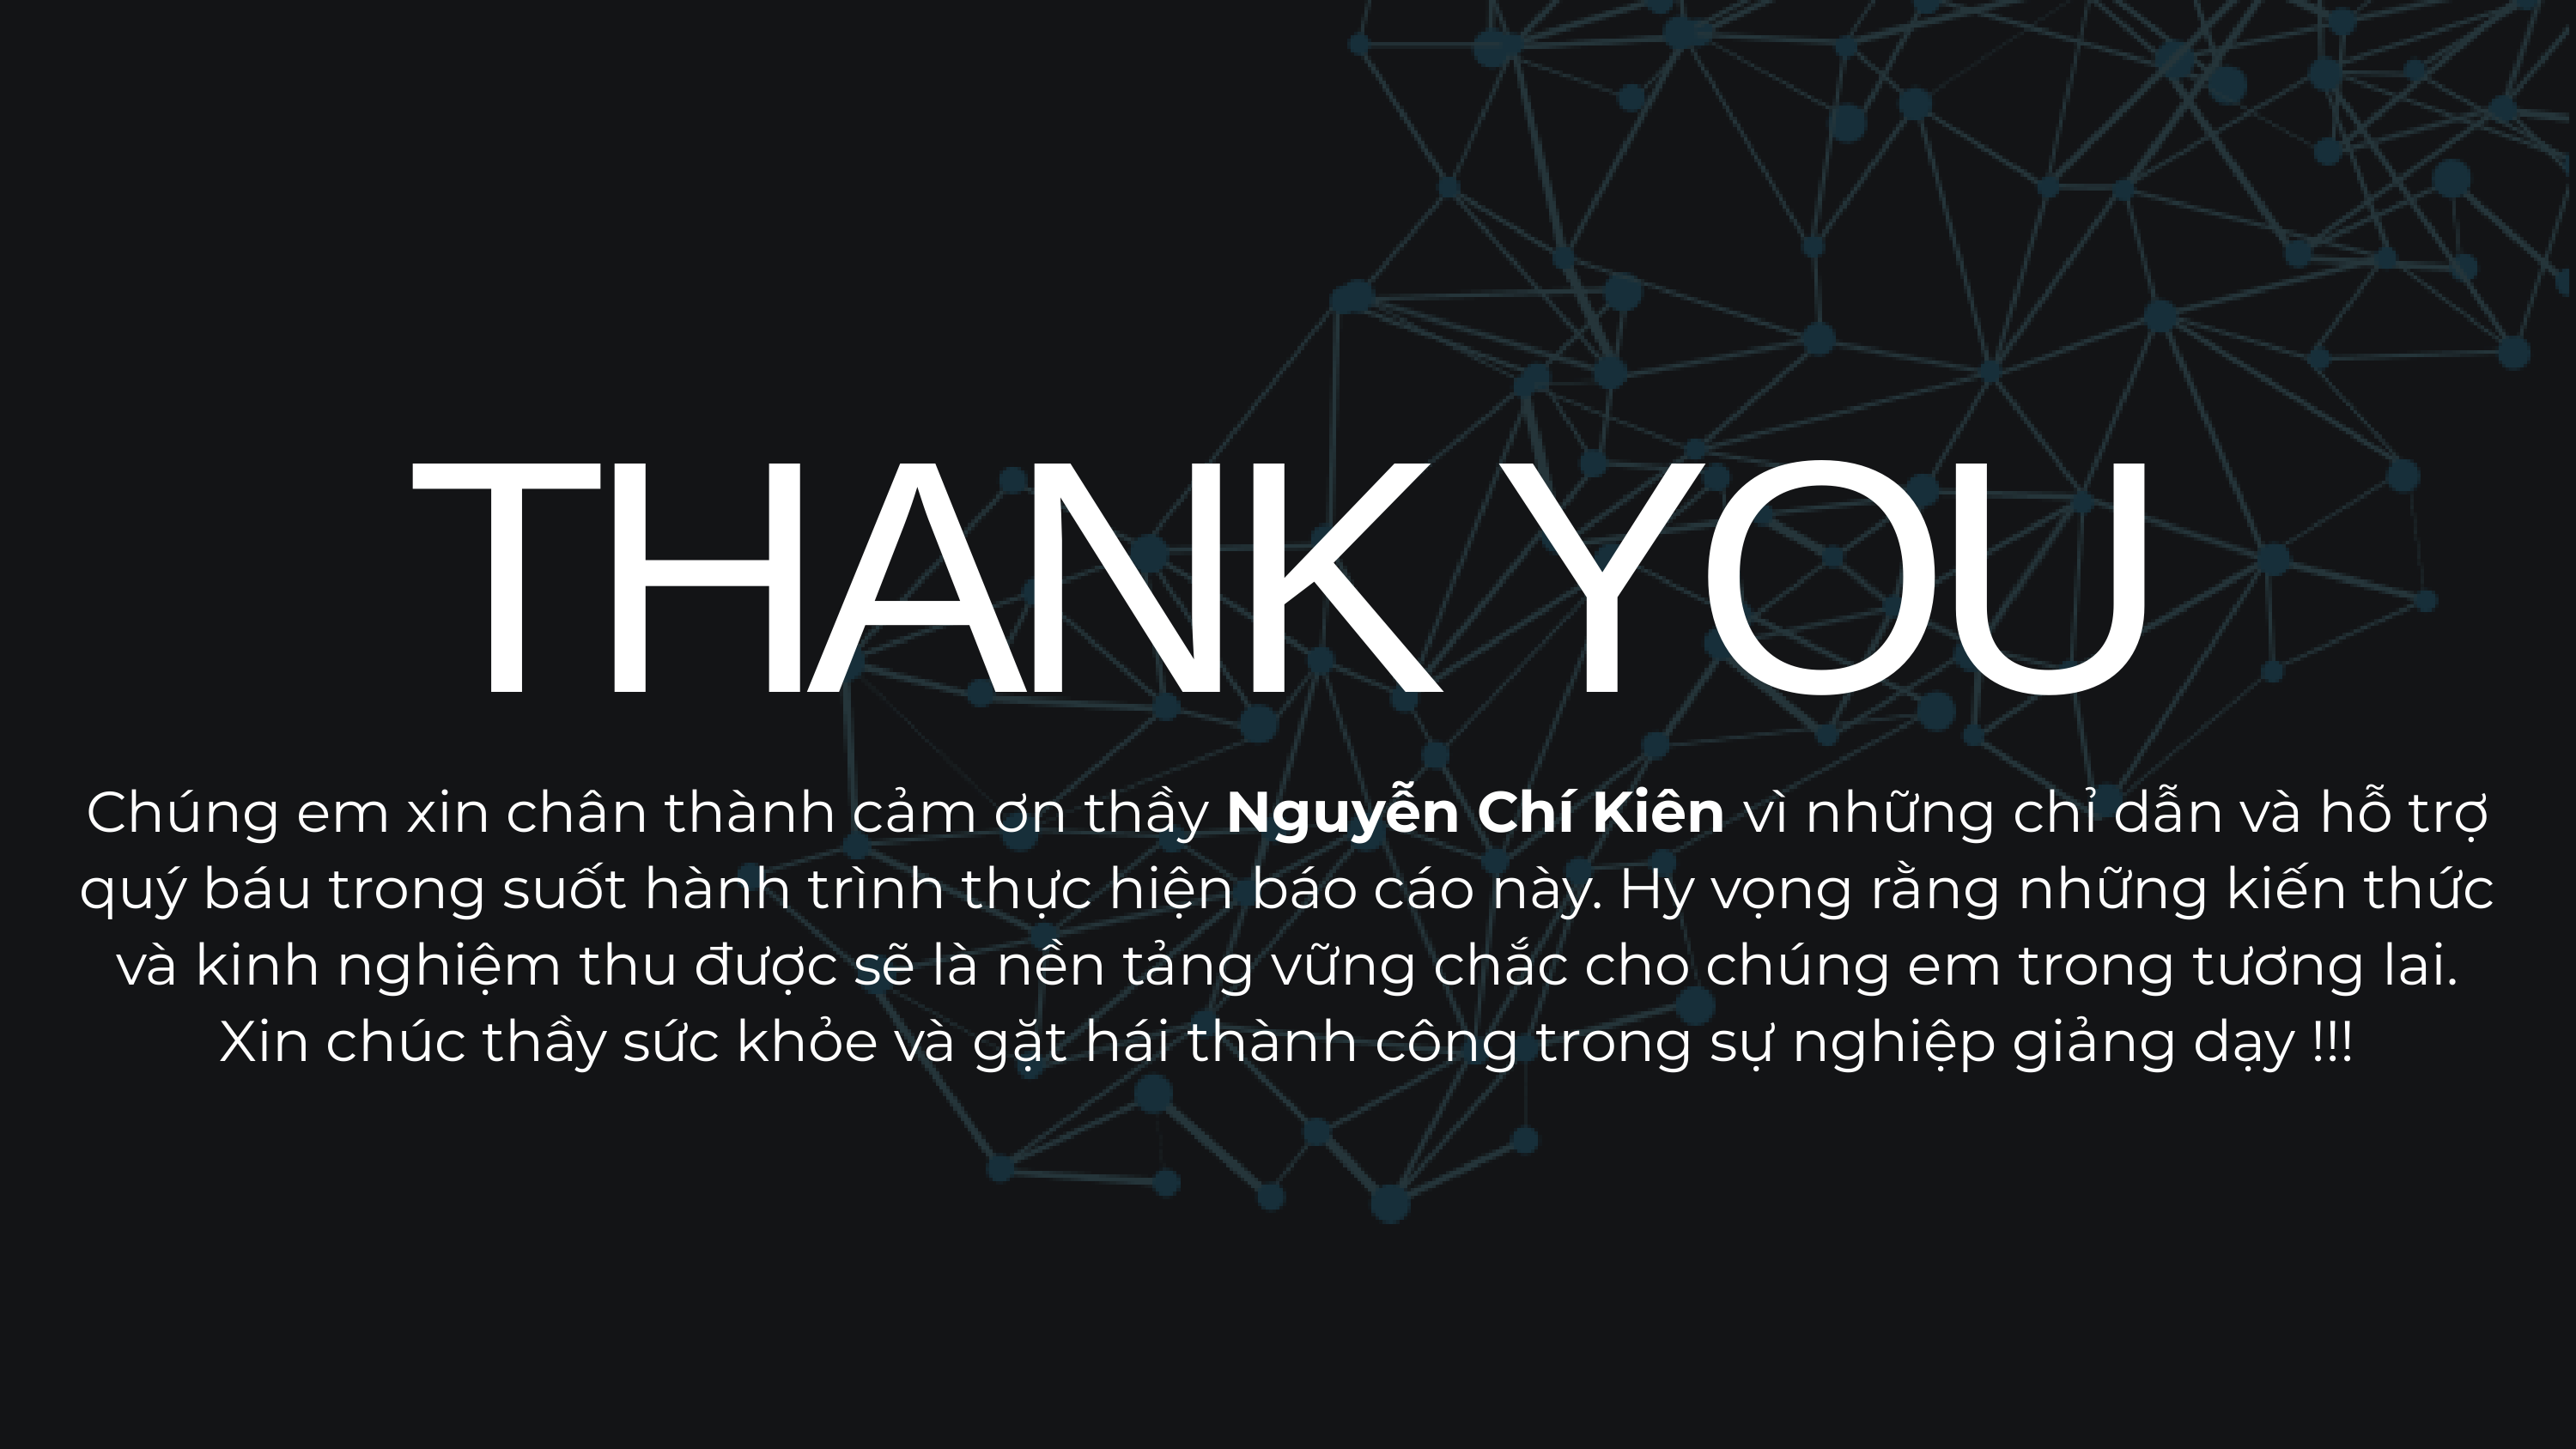

THANK YOU
Chúng em xin chân thành cảm ơn thầy Nguyễn Chí Kiên vì những chỉ dẫn và hỗ trợ quý báu trong suốt hành trình thực hiện báo cáo này. Hy vọng rằng những kiến thức và kinh nghiệm thu được sẽ là nền tảng vững chắc cho chúng em trong tương lai.
Xin chúc thầy sức khỏe và gặt hái thành công trong sự nghiệp giảng dạy !!!